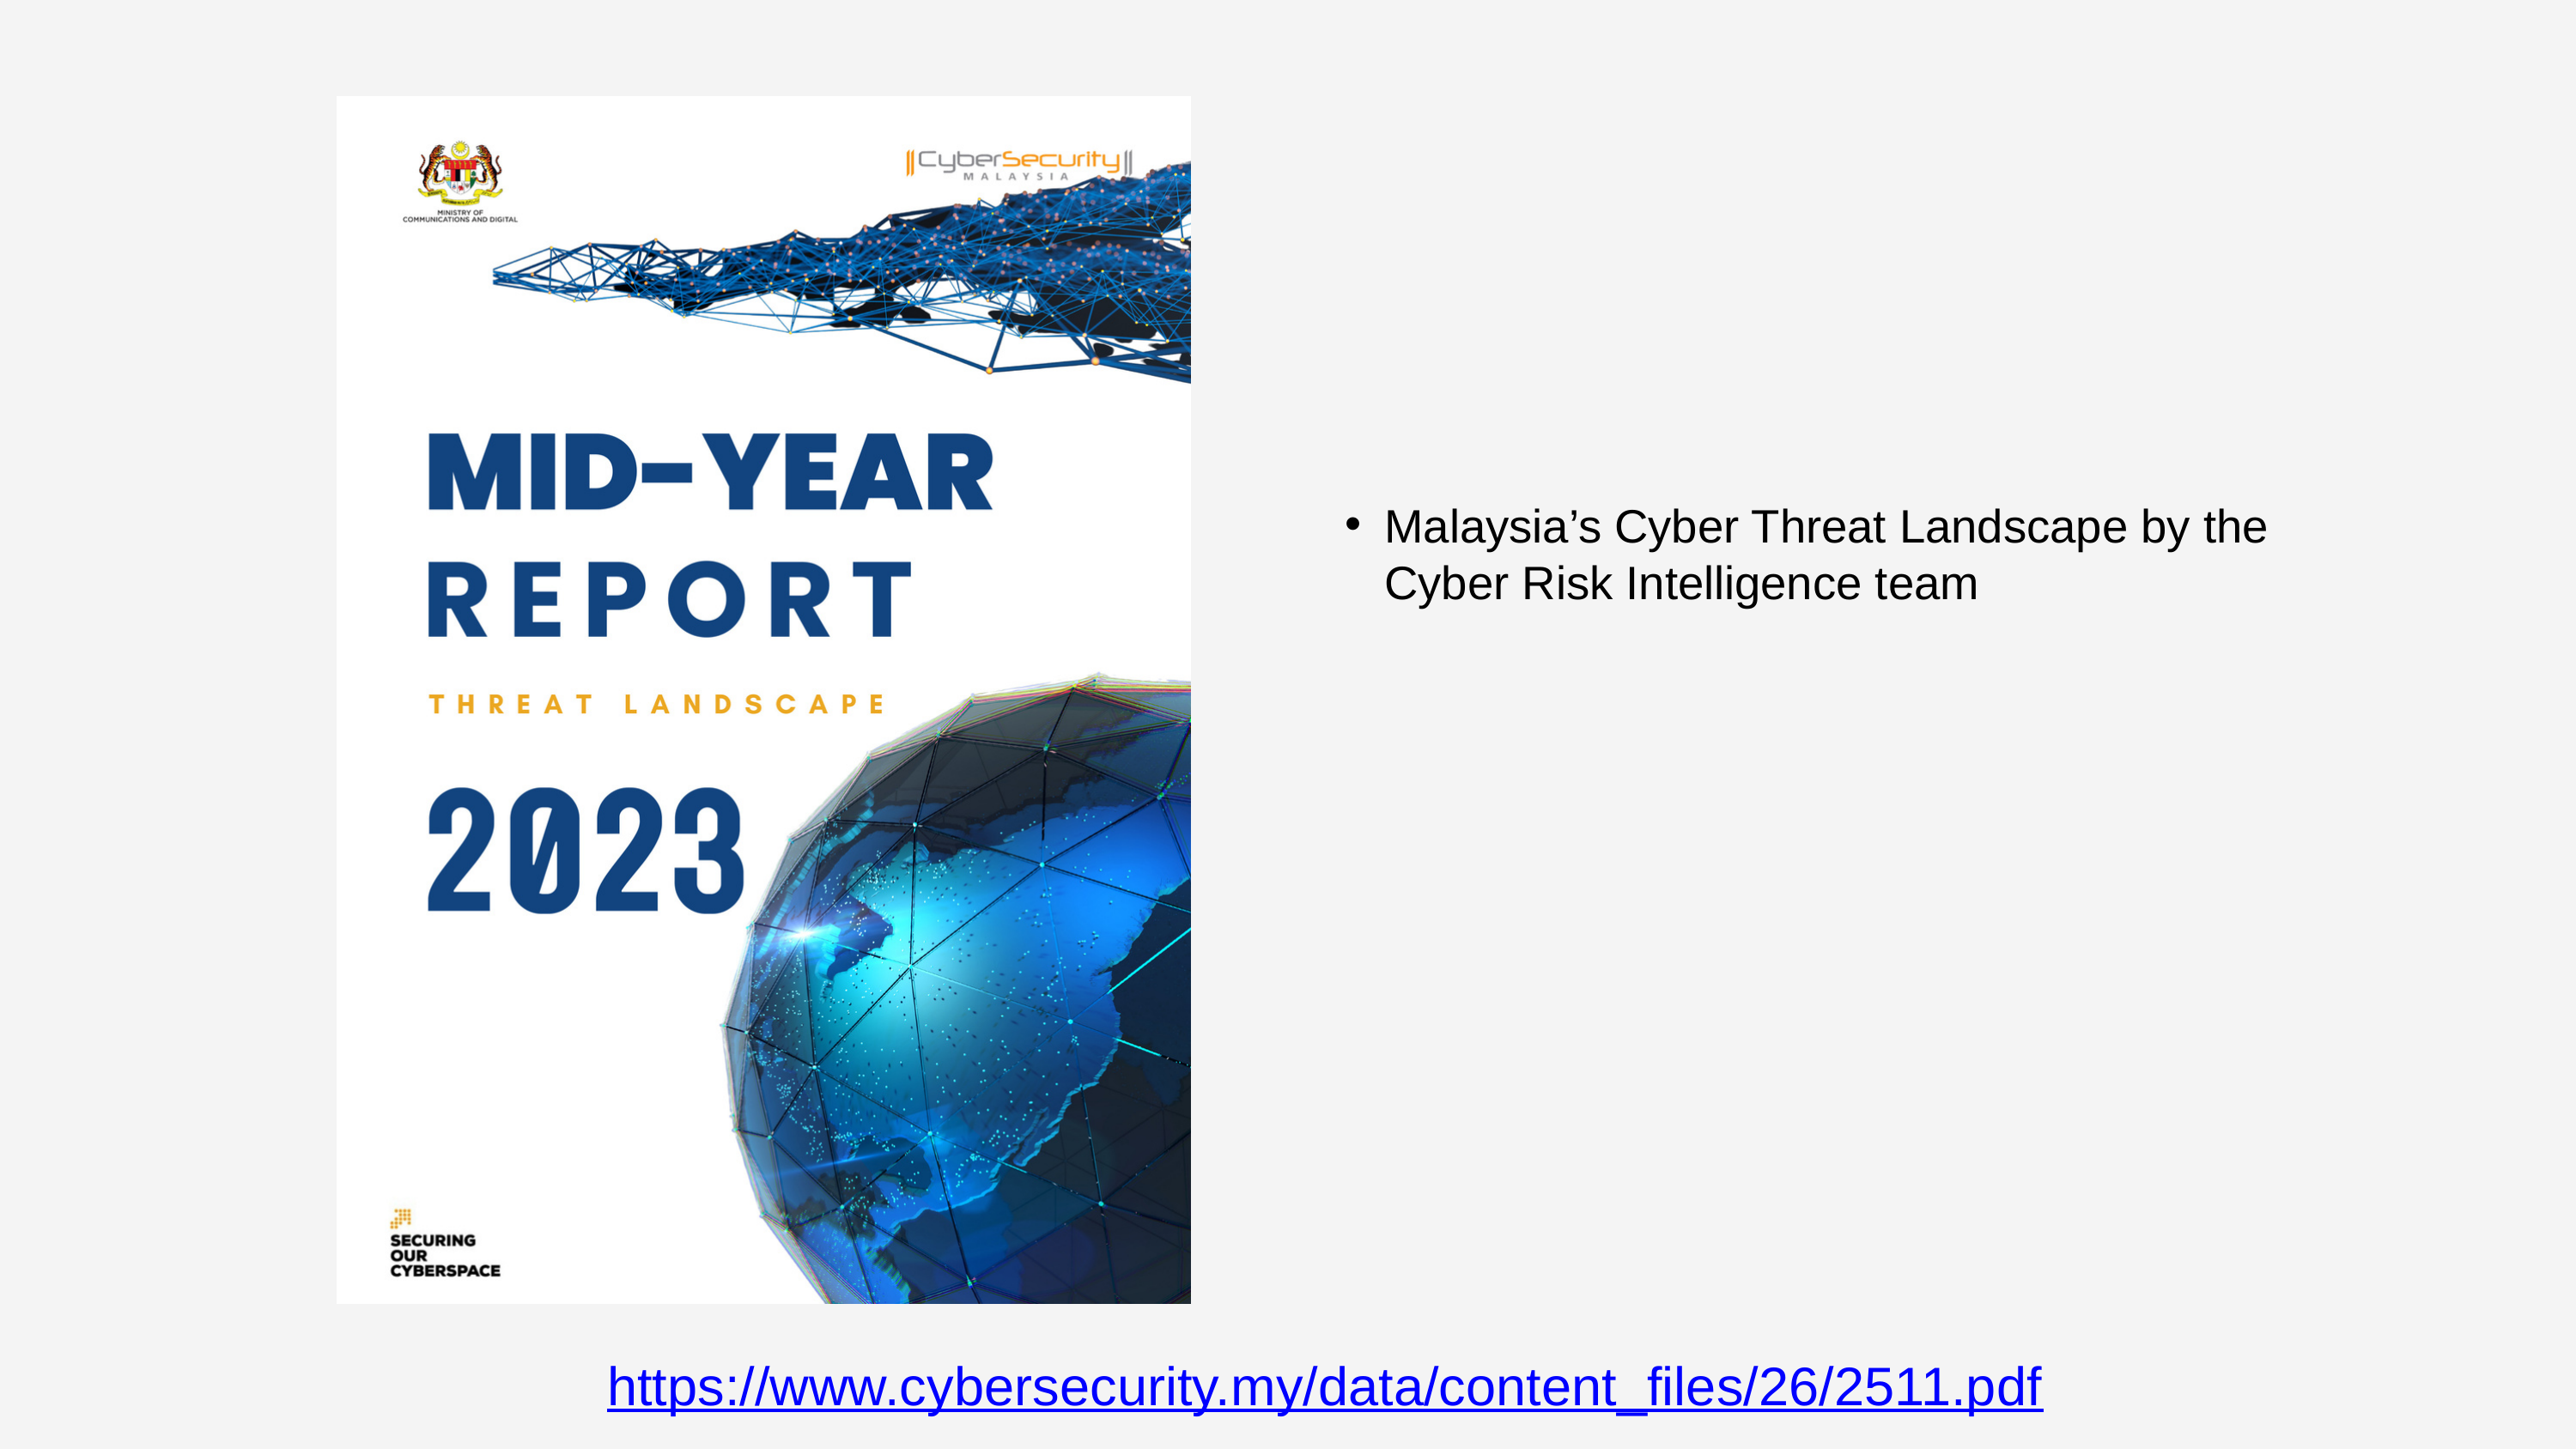

Malaysia’s Cyber Threat Landscape by the Cyber Risk Intelligence team
https://www.cybersecurity.my/data/content_files/26/2511.pdf